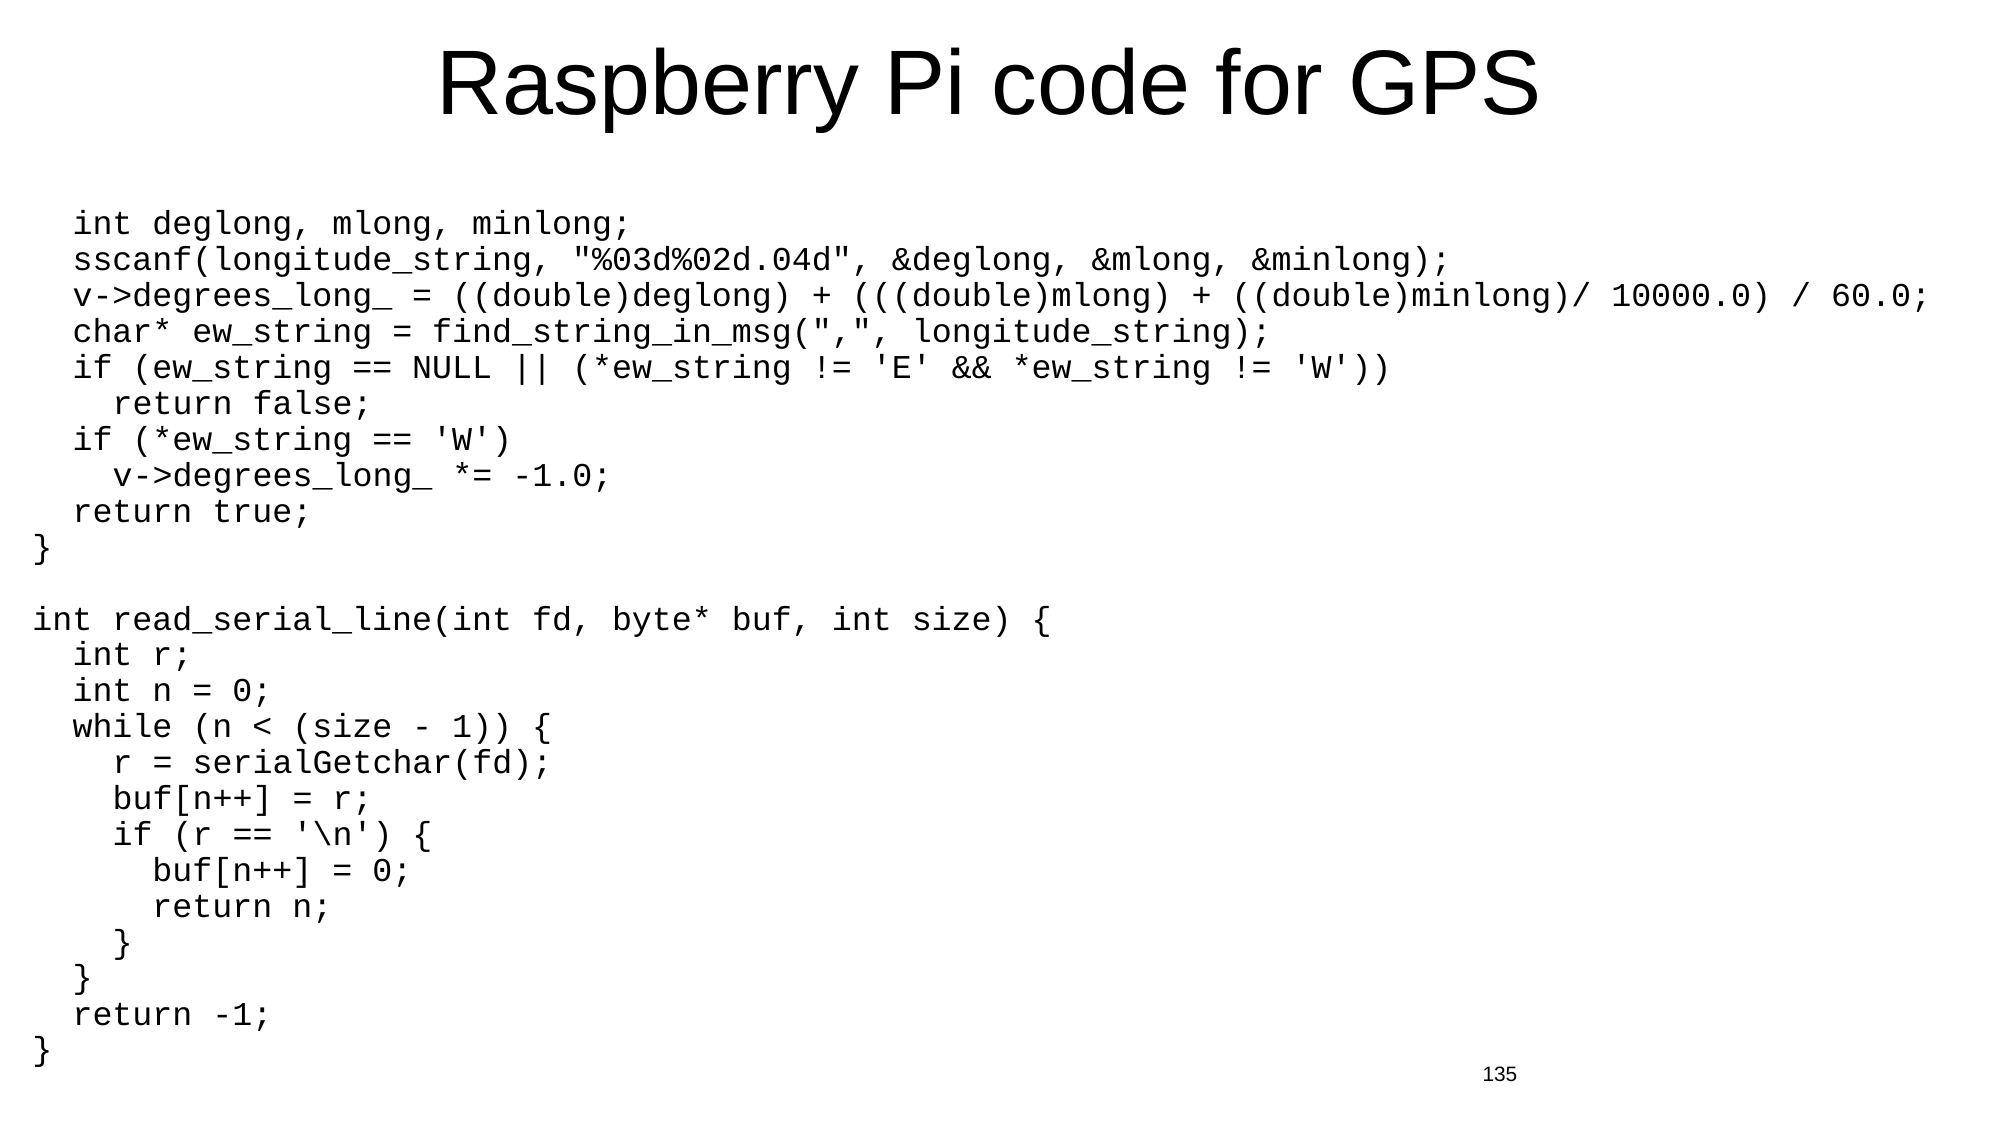

# Raspberry Pi code for GPS
  int deglong, mlong, minlong;
  sscanf(longitude_string, "%03d%02d.04d", &deglong, &mlong, &minlong);
  v->degrees_long_ = ((double)deglong) + (((double)mlong) + ((double)minlong)/ 10000.0) / 60.0;
  char* ew_string = find_string_in_msg(",", longitude_string);
  if (ew_string == NULL || (*ew_string != 'E' && *ew_string != 'W'))
    return false;
  if (*ew_string == 'W')
    v->degrees_long_ *= -1.0;
  return true;
}

int read_serial_line(int fd, byte* buf, int size) {
  int r;
  int n = 0;
  while (n < (size - 1)) {
    r = serialGetchar(fd);
    buf[n++] = r;
    if (r == '\n') {
      buf[n++] = 0;
      return n;
    }
  }
  return -1;
}

135